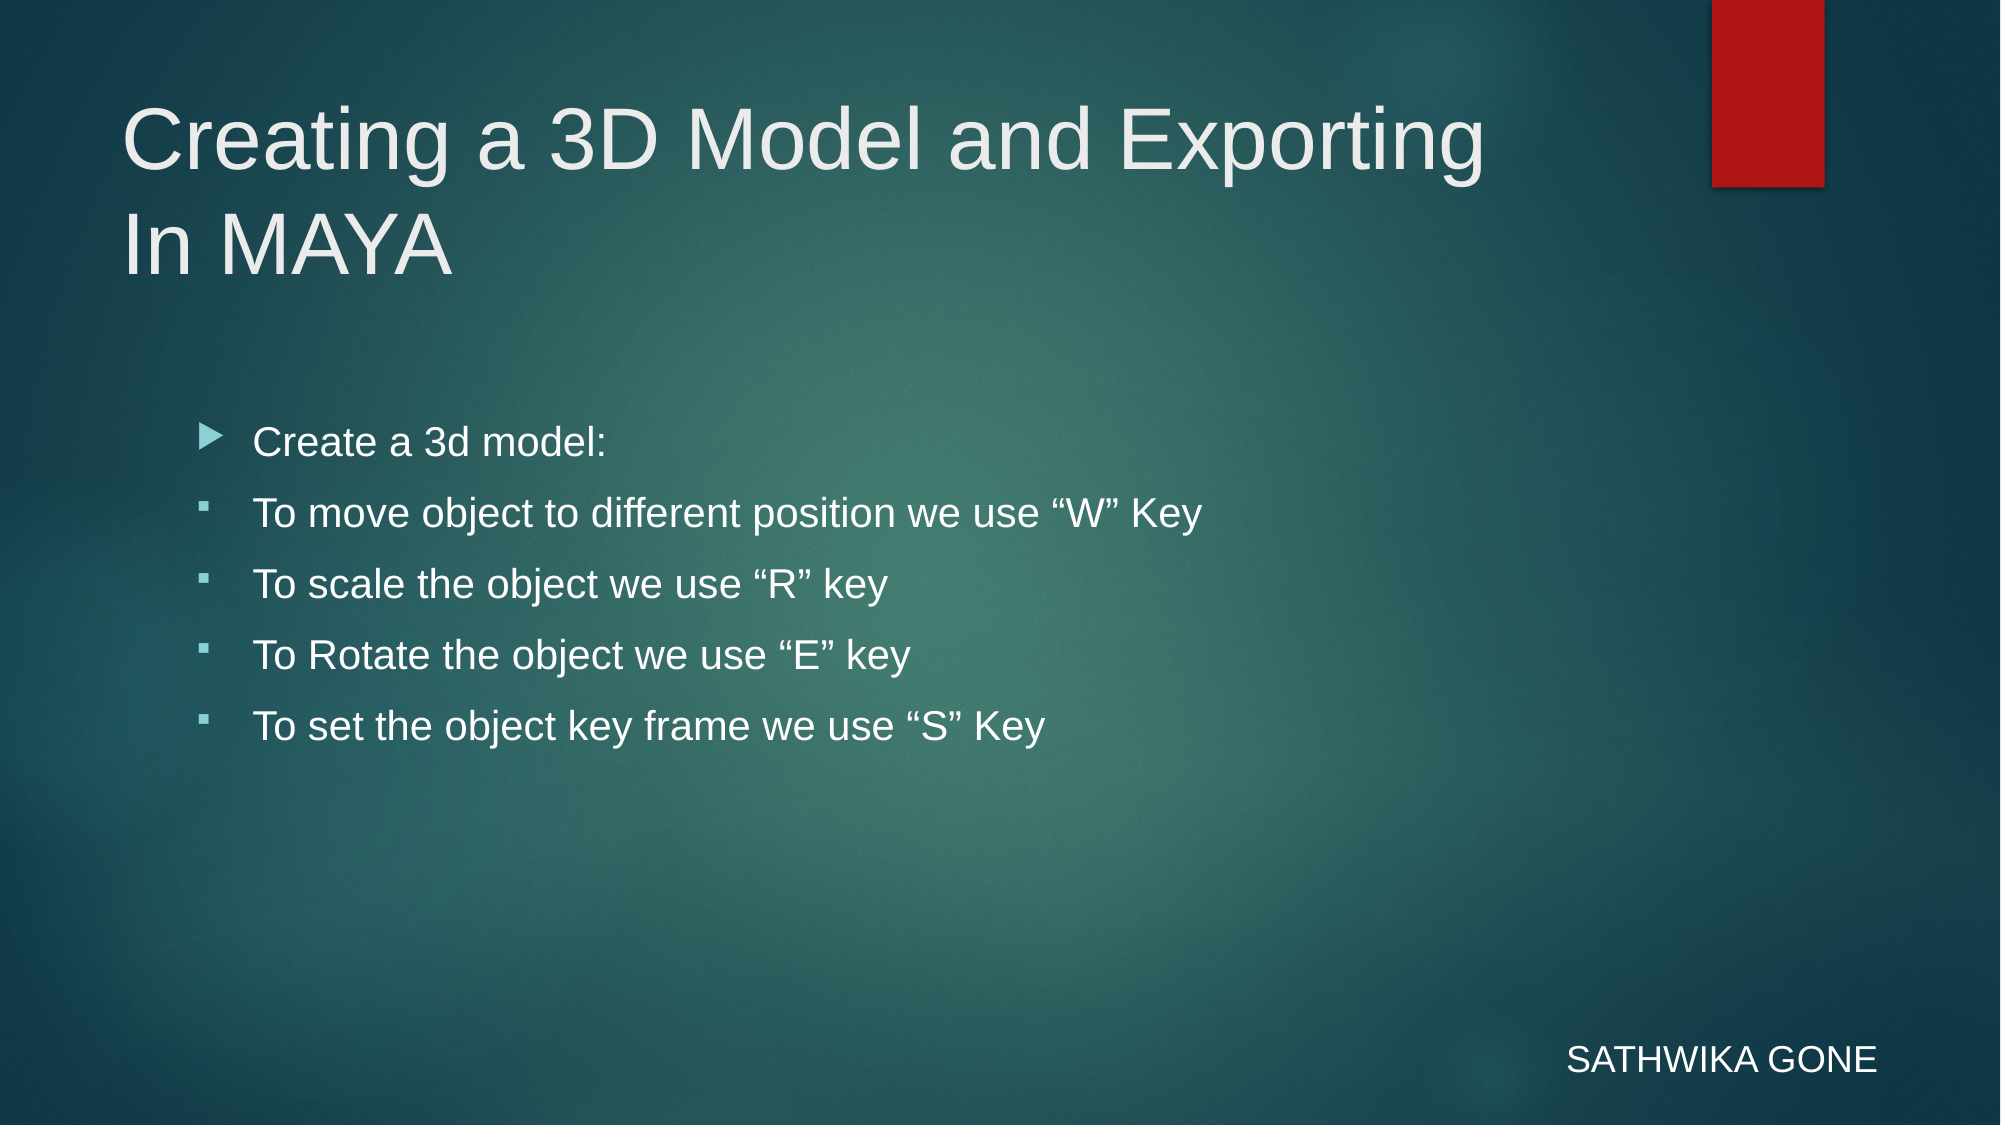

# Creating a 3D Model and Exporting In MAYA

Create a 3d model:
To move object to different position we use “W” Key
To scale the object we use “R” key
To Rotate the object we use “E” key
To set the object key frame we use “S” Key

SATHWIKA GONE